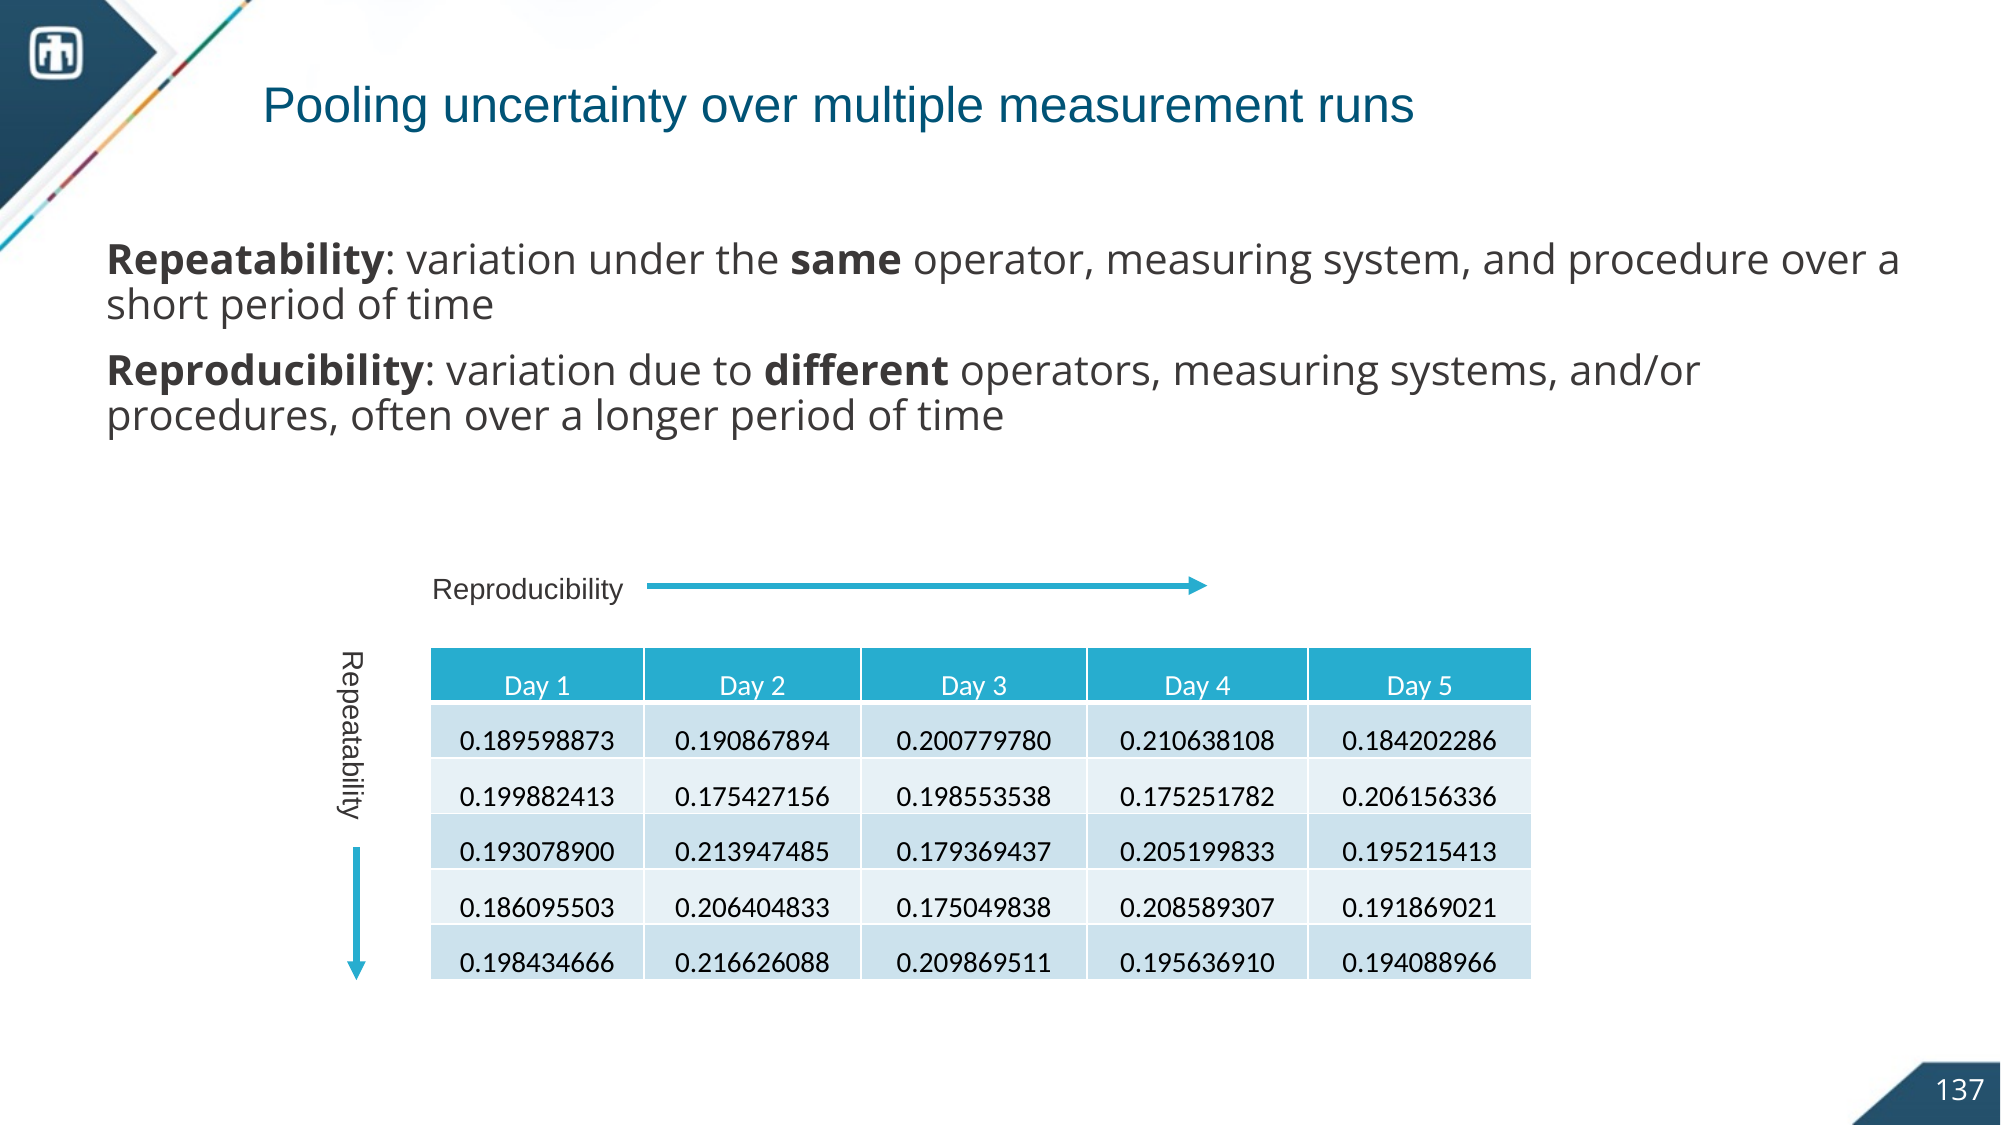

# Pooling uncertainty over multiple measurement runs
Repeatability: variation under the same operator, measuring system, and procedure over a short period of time
Reproducibility: variation due to different operators, measuring systems, and/or procedures, often over a longer period of time

Reproducibility
| Day 1 | Day 2 | Day 3 | Day 4 | Day 5 |
| --- | --- | --- | --- | --- |
| 0.189598873 | 0.190867894 | 0.200779780 | 0.210638108 | 0.184202286 |
| 0.199882413 | 0.175427156 | 0.198553538 | 0.175251782 | 0.206156336 |
| 0.193078900 | 0.213947485 | 0.179369437 | 0.205199833 | 0.195215413 |
| 0.186095503 | 0.206404833 | 0.175049838 | 0.208589307 | 0.191869021 |
| 0.198434666 | 0.216626088 | 0.209869511 | 0.195636910 | 0.194088966 |
Repeatability
137